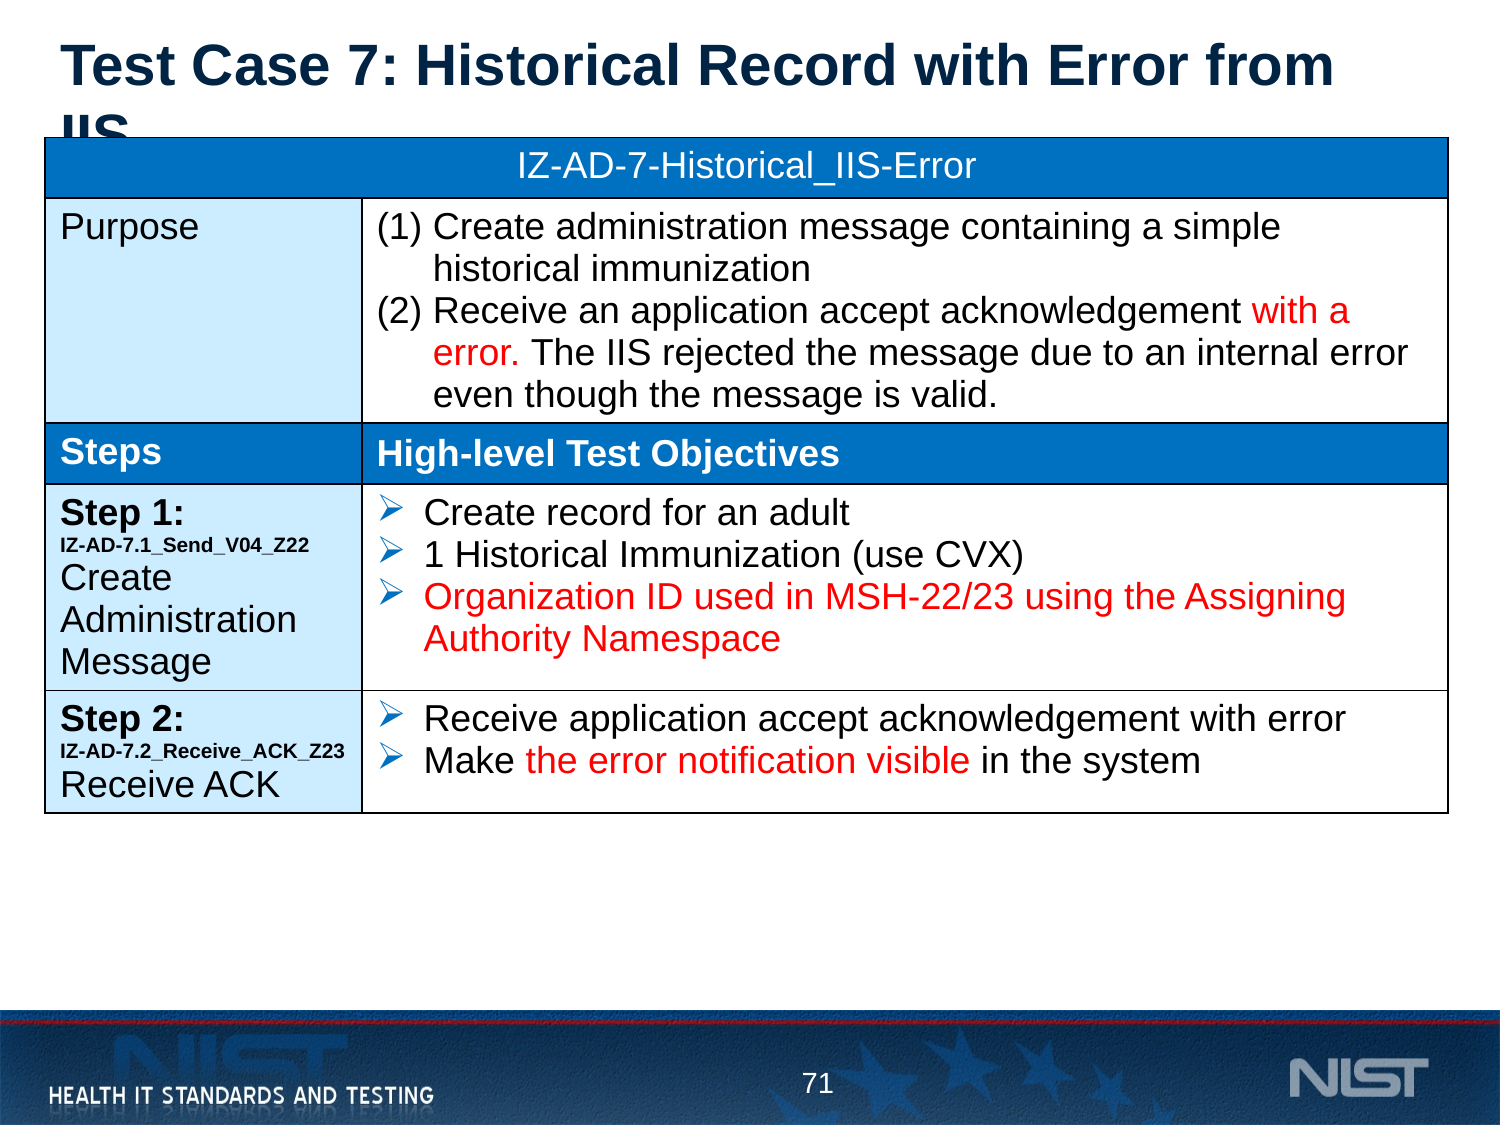

# Test Case 7: Historical Record with Error from IIS
| IZ-AD-7-Historical\_IIS-Error |  |
| --- | --- |
| Purpose | Create administration message containing a simple historical immunization Receive an application accept acknowledgement with a error. The IIS rejected the message due to an internal error even though the message is valid. |
| Steps | High-level Test Objectives |
| Step 1: IZ-AD-7.1\_Send\_V04\_Z22 Create Administration Message | Create record for an adult 1 Historical Immunization (use CVX) Organization ID used in MSH-22/23 using the Assigning Authority Namespace |
| Step 2: IZ-AD-7.2\_Receive\_ACK\_Z23 Receive ACK | Receive application accept acknowledgement with error Make the error notification visible in the system |
71